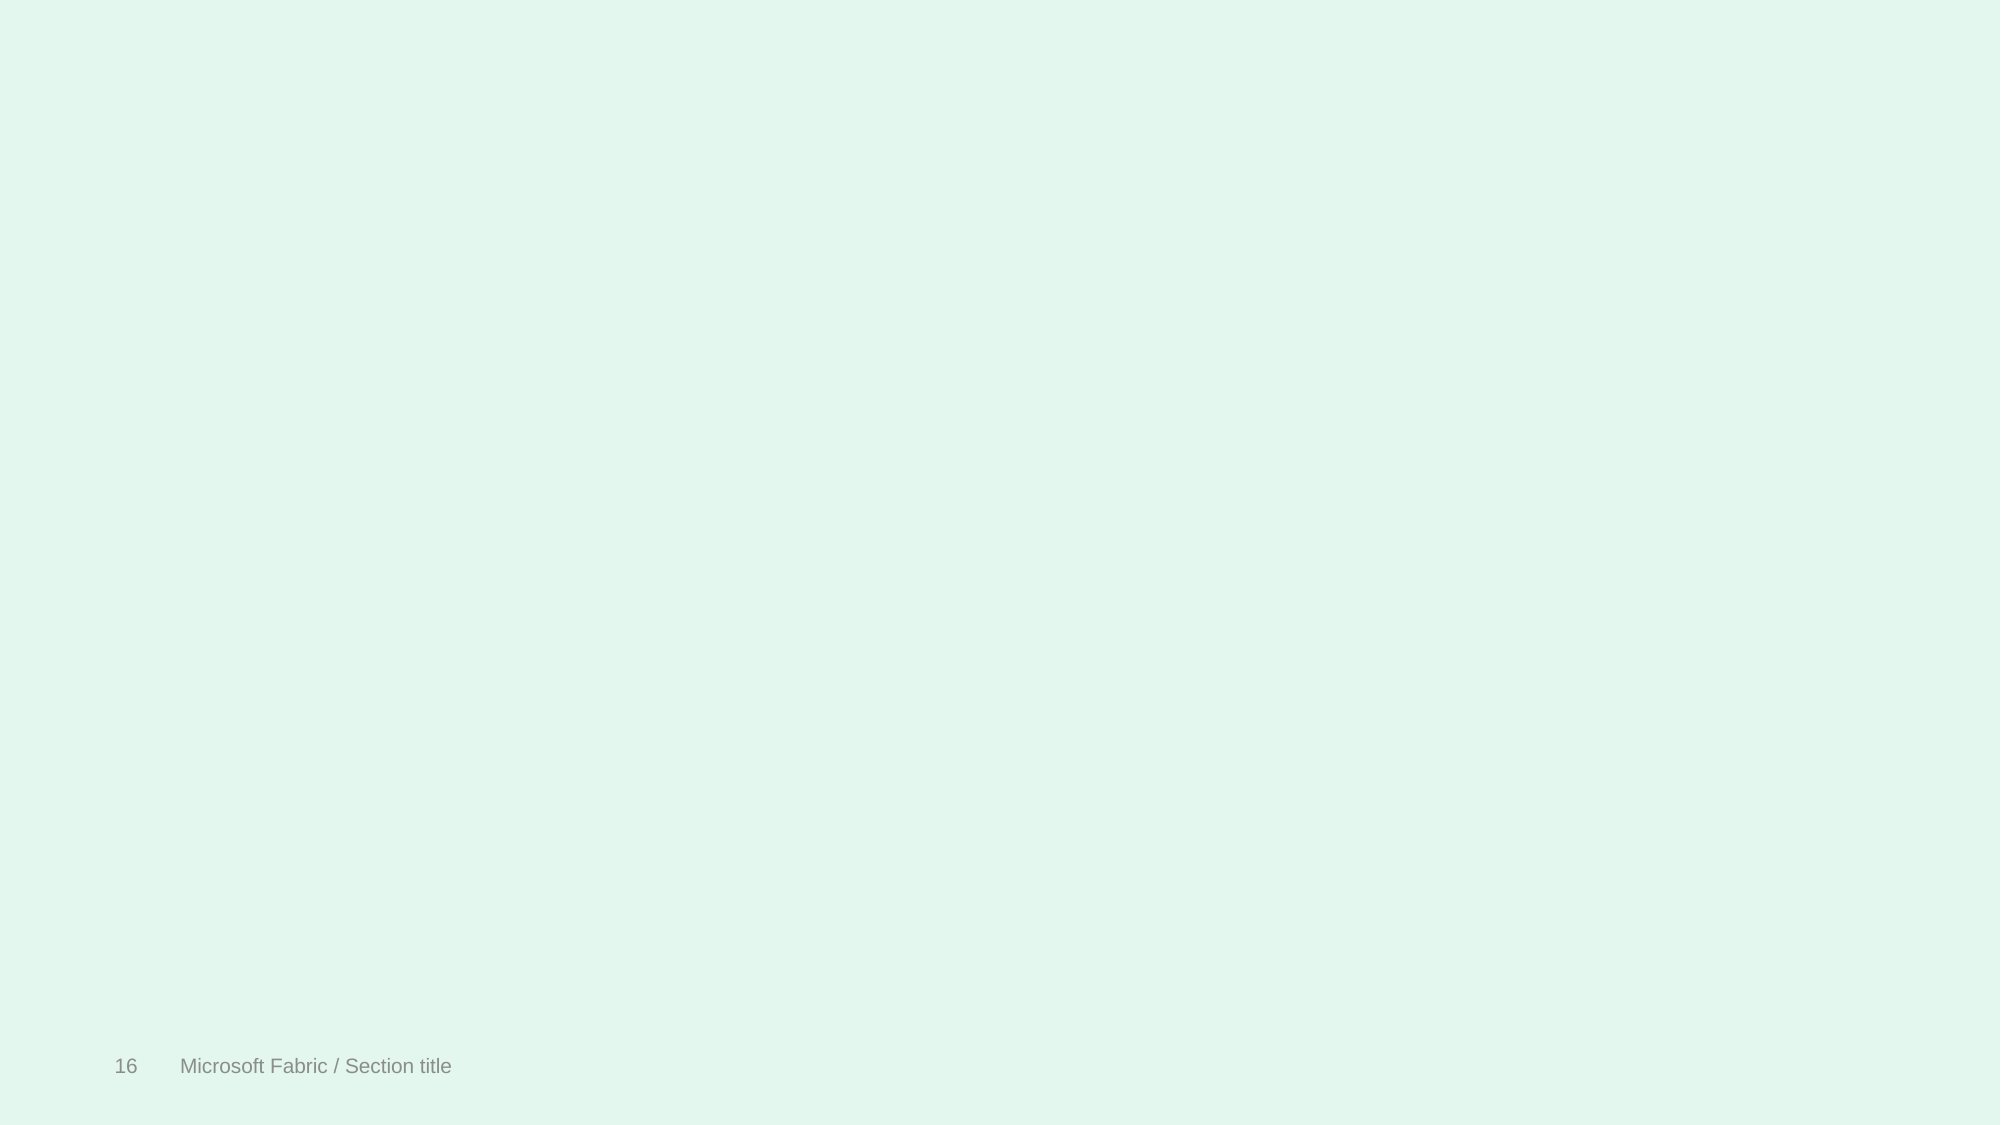

Page title

16
Microsoft Fabric / Section title